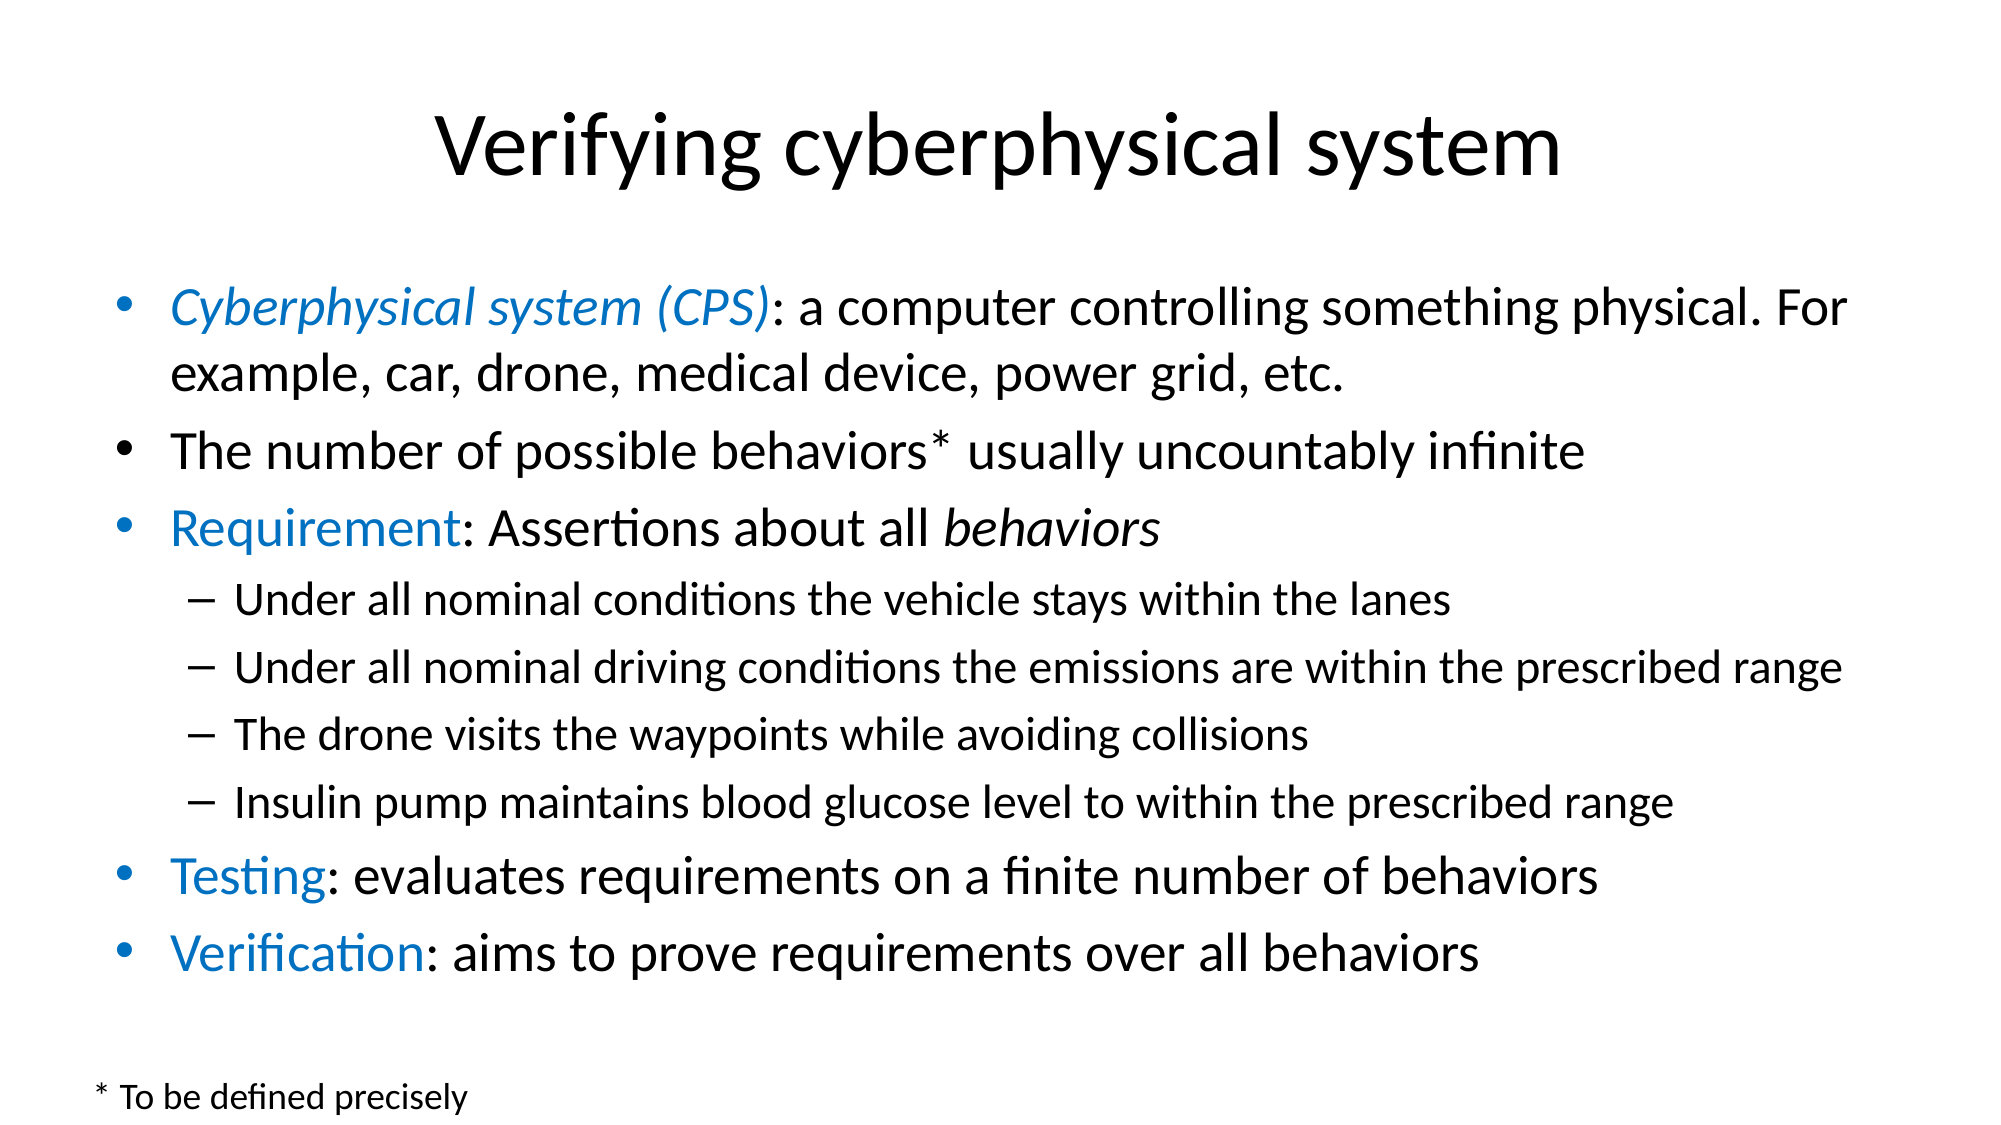

# Verifying cyberphysical system
Cyberphysical system (CPS): a computer controlling something physical. For example, car, drone, medical device, power grid, etc.
The number of possible behaviors* usually uncountably infinite
Requirement: Assertions about all behaviors
Under all nominal conditions the vehicle stays within the lanes
Under all nominal driving conditions the emissions are within the prescribed range
The drone visits the waypoints while avoiding collisions
Insulin pump maintains blood glucose level to within the prescribed range
Testing: evaluates requirements on a finite number of behaviors
Verification: aims to prove requirements over all behaviors
* To be defined precisely